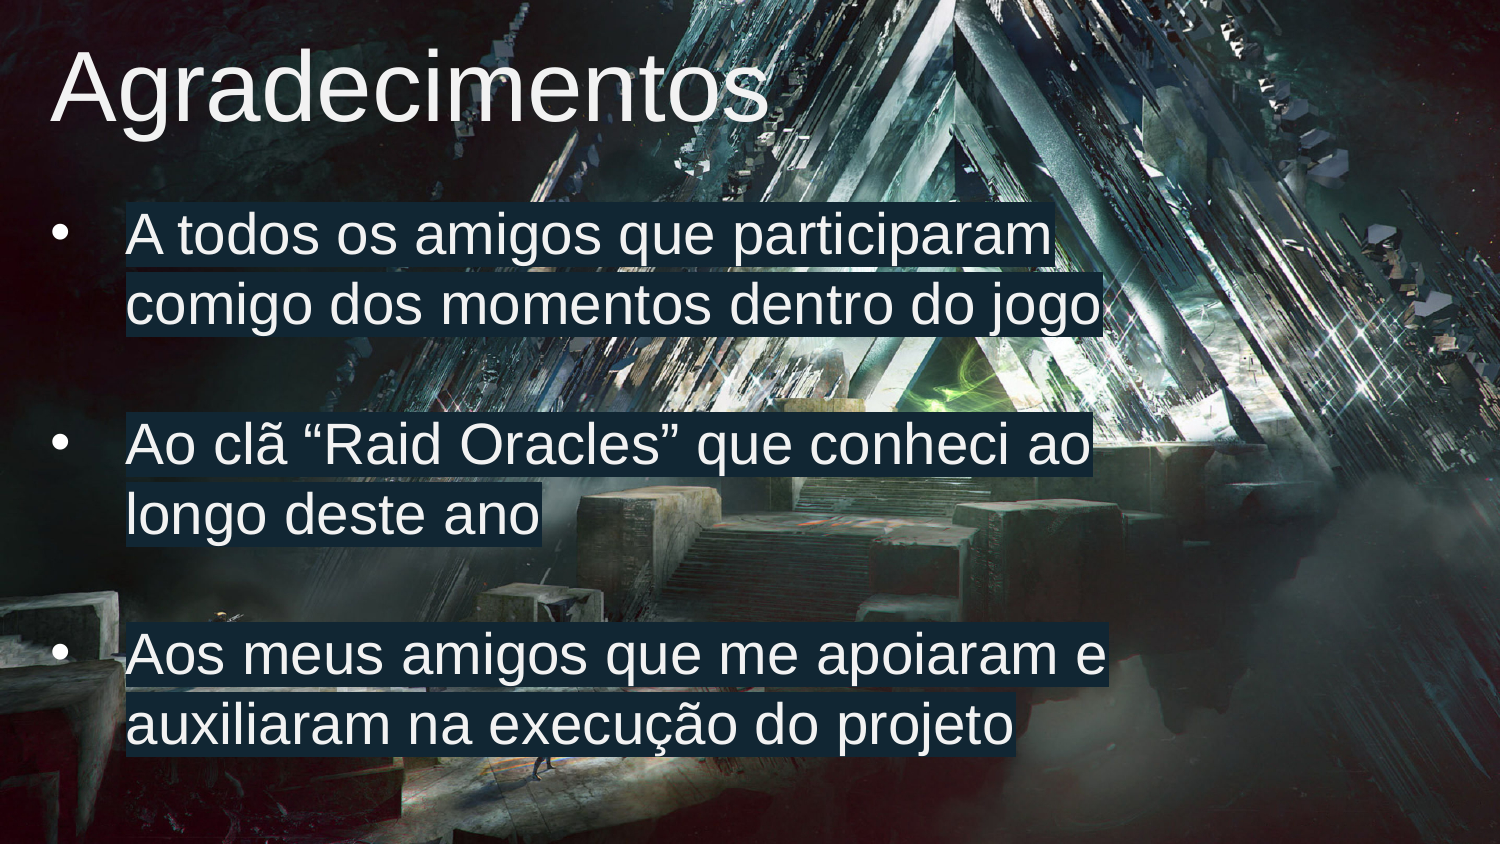

Agradecimentos
A todos os amigos que participaram comigo dos momentos dentro do jogo

Ao clã “Raid Oracles” que conheci ao longo deste ano

Aos meus amigos que me apoiaram e auxiliaram na execução do projeto